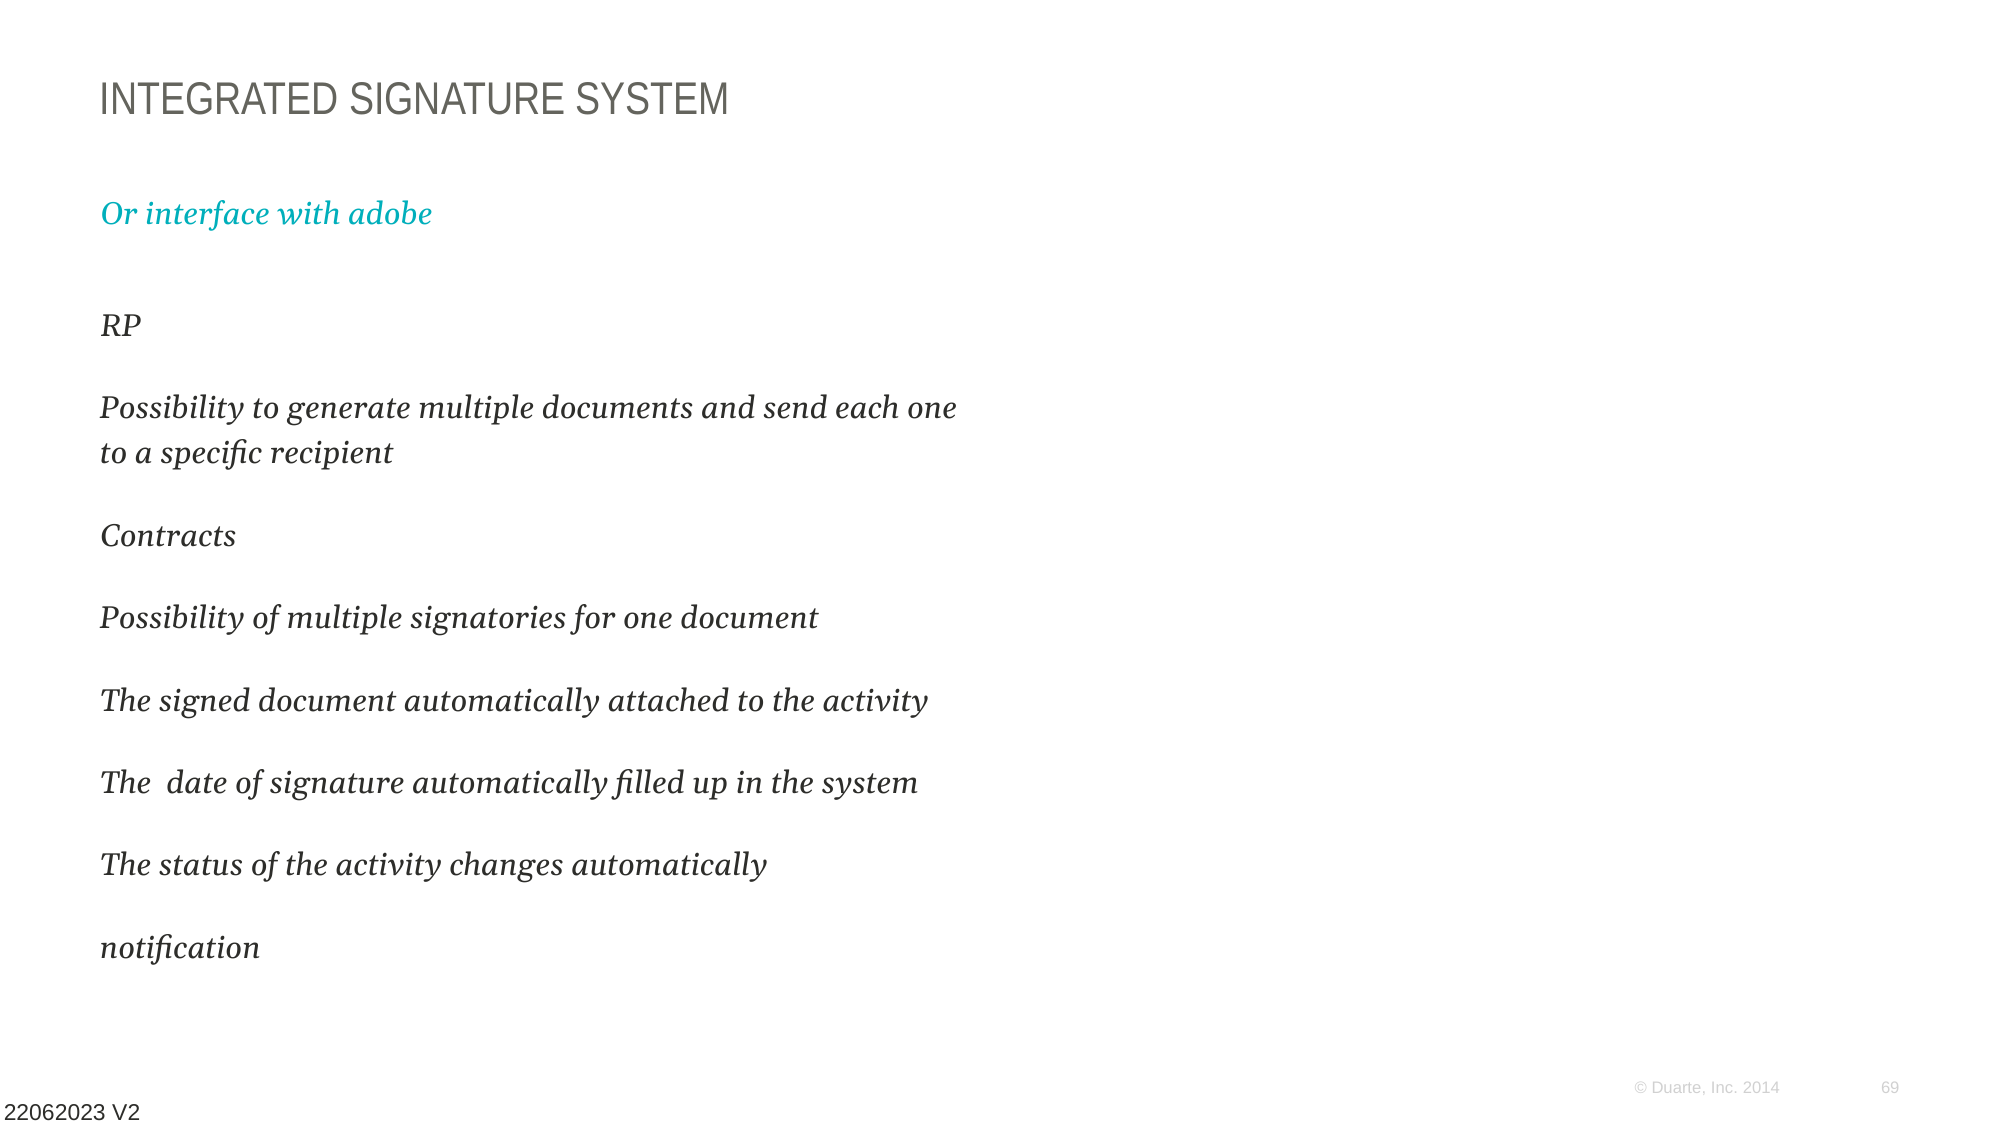

# Integrated signature system
Or interface with adobe
RP
Possibility to generate multiple documents and send each one to a specific recipient
Contracts
Possibility of multiple signatories for one document
The signed document automatically attached to the activity
The  date of signature automatically filled up in the system
The status of the activity changes automatically
notification